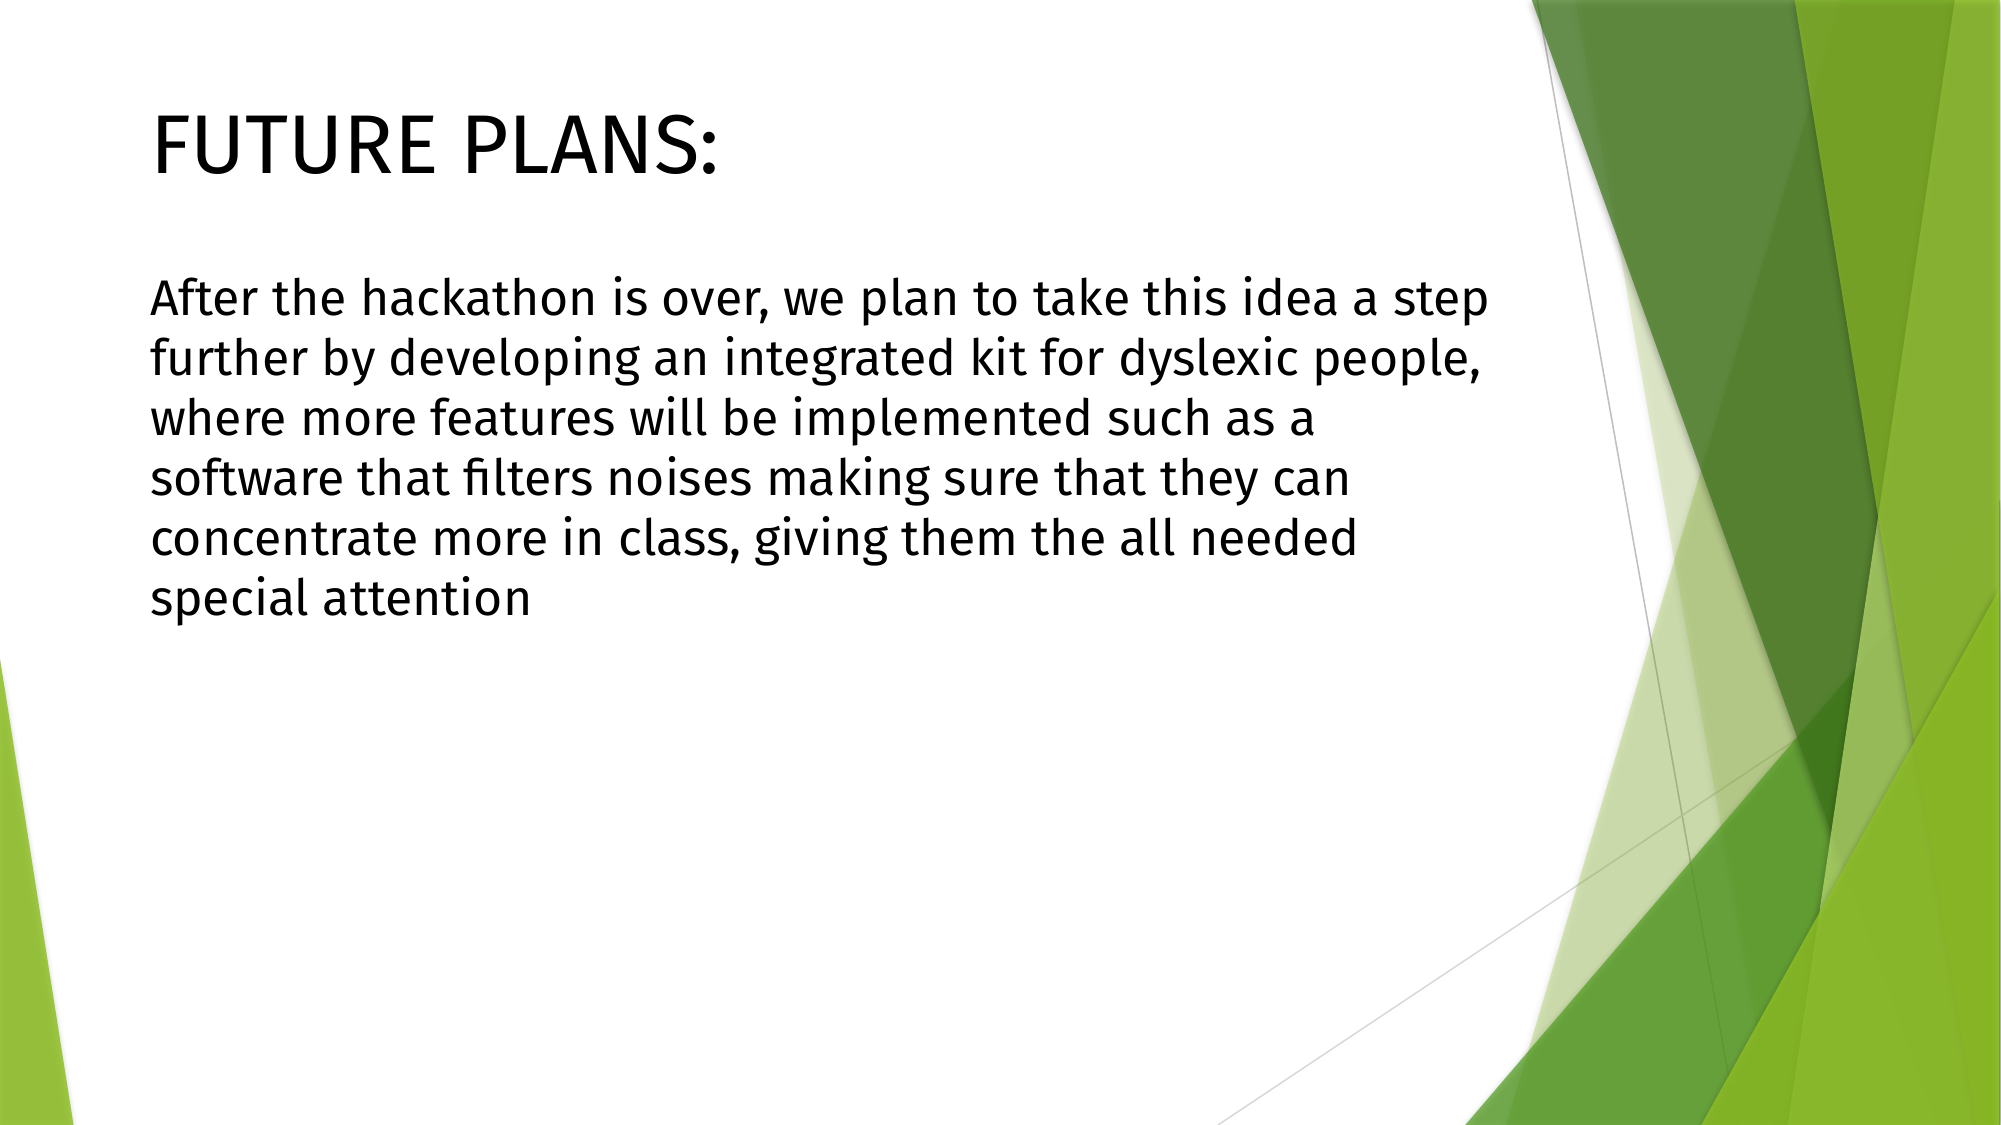

FUTURE PLANS:
After the hackathon is over, we plan to take this idea a step further by developing an integrated kit for dyslexic people, where more features will be implemented such as a software that filters noises making sure that they can concentrate more in class, giving them the all needed special attention